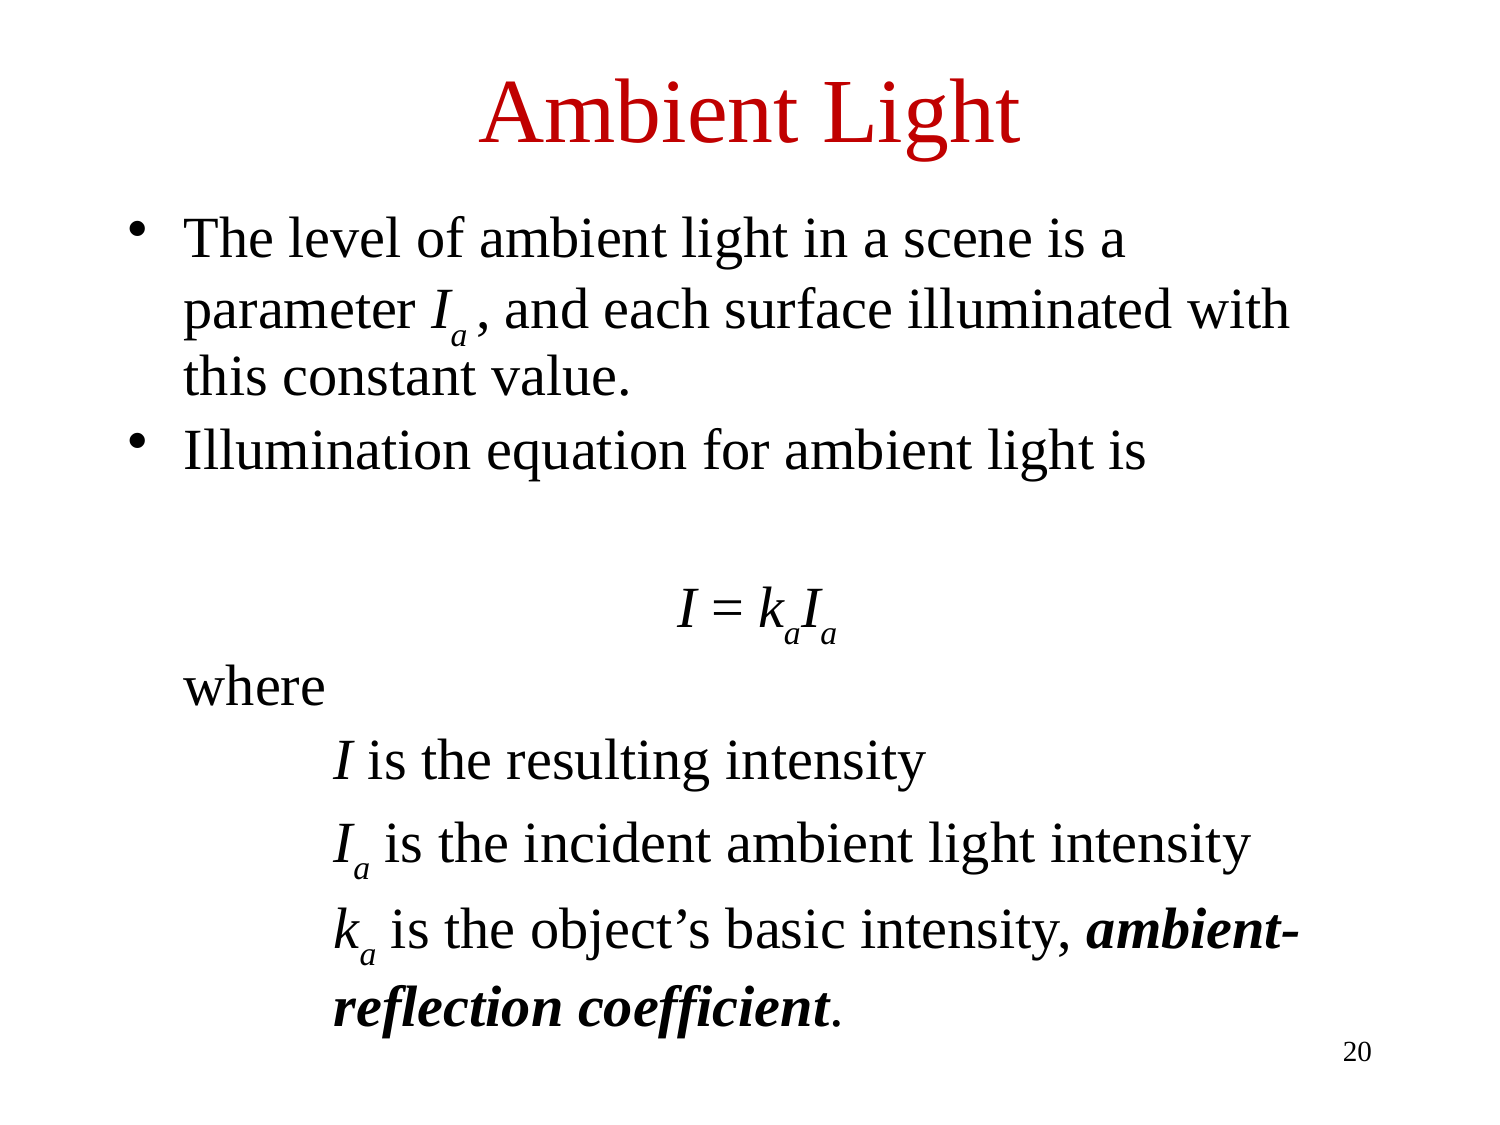

# Ambient Light
The level of ambient light in a scene is a parameter Ia , and each surface illuminated with this constant value.
Illumination equation for ambient light is

 I = kaIa
	where
		I is the resulting intensity
		Ia is the incident ambient light intensity
		ka is the object’s basic intensity, ambient-
		reflection coefficient.

20